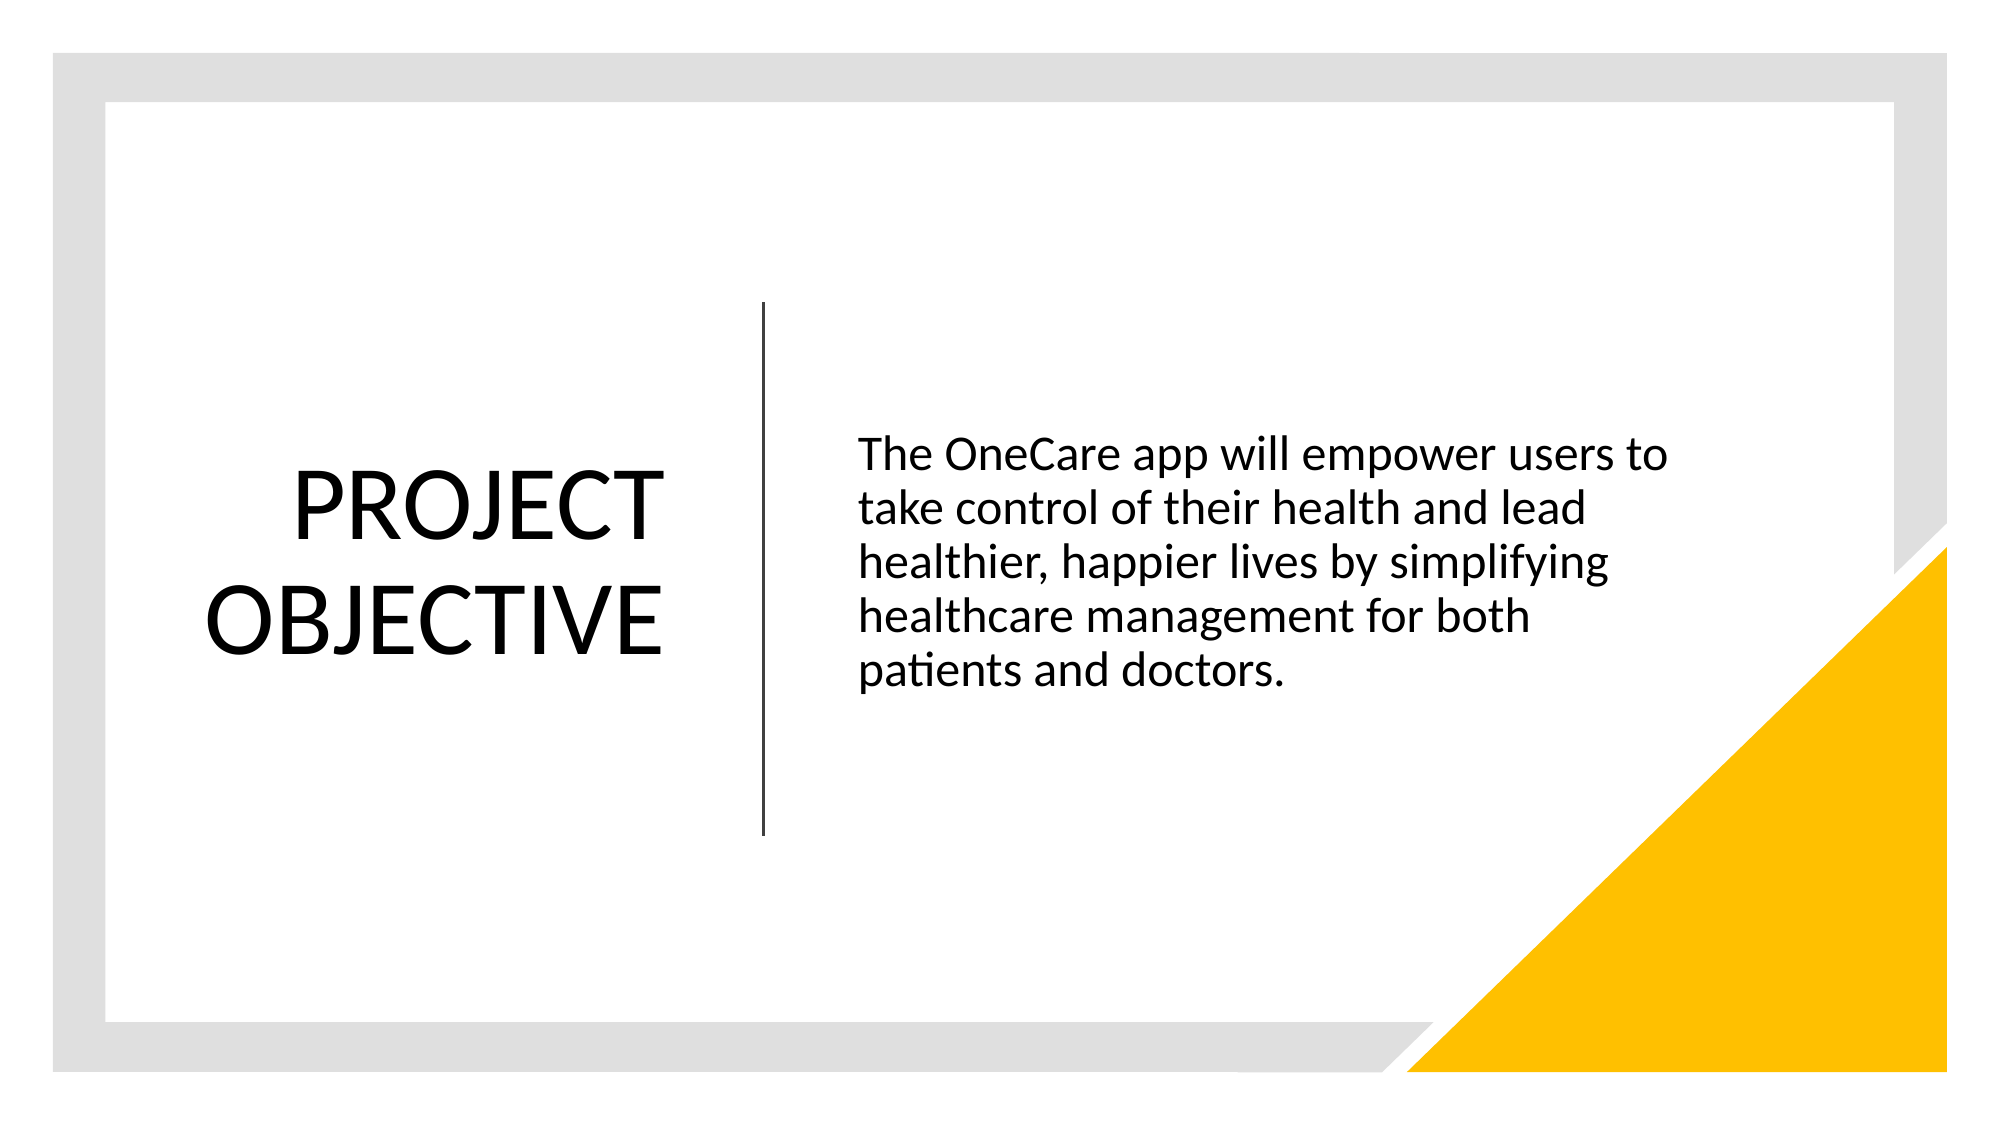

# PROJECT OBJECTIVE
The OneCare app will empower users to take control of their health and lead healthier, happier lives by simplifying healthcare management for both patients and doctors.